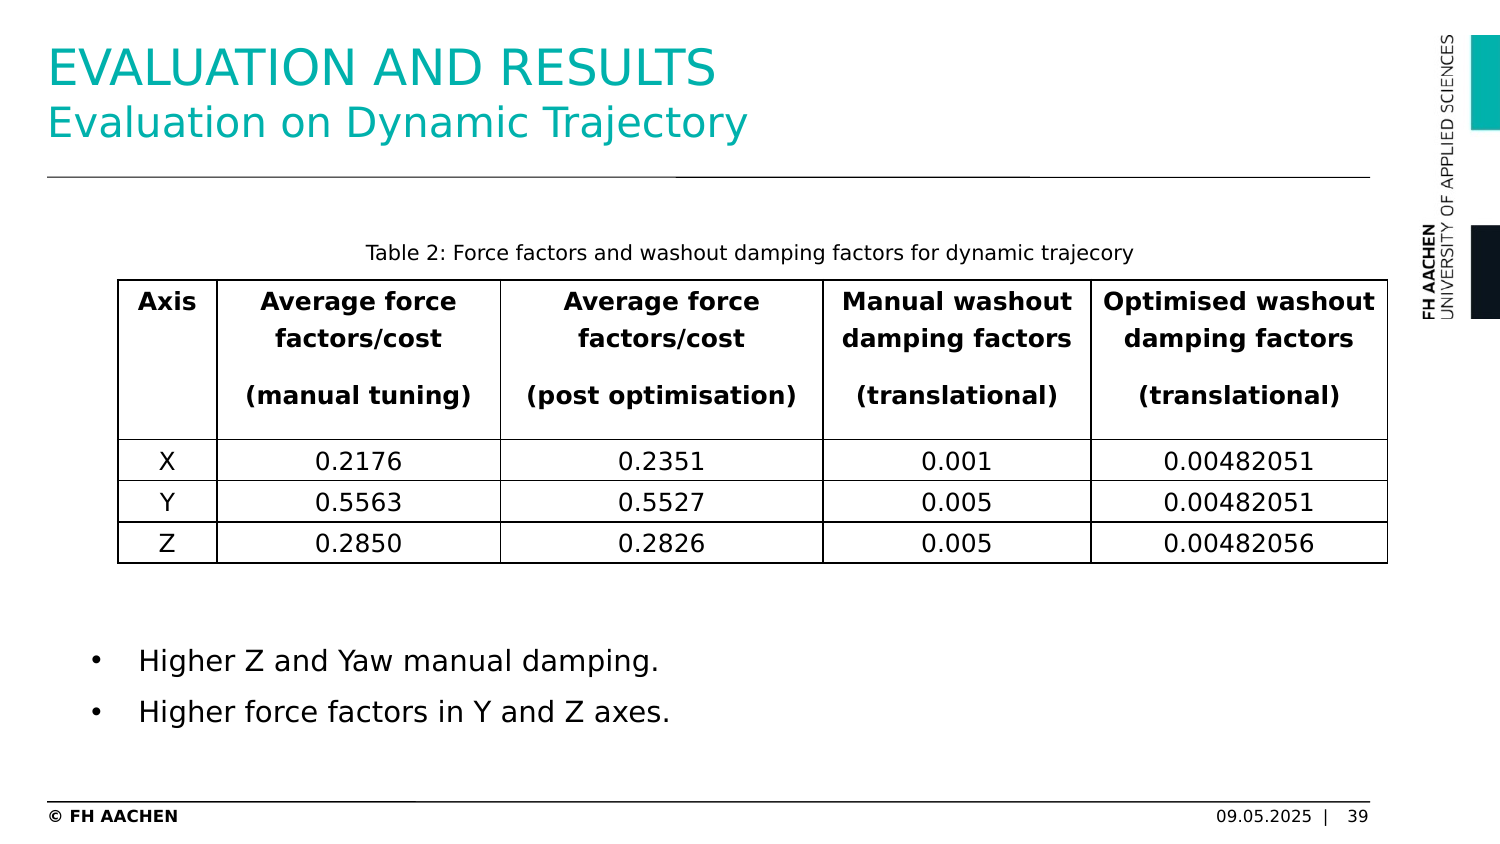

# EVALUATION AND RESULTS Evaluation on Dynamic Trajectory
Table 2: Force factors and washout damping factors for dynamic trajecory
| Axis | Average force factors/cost (manual tuning) | Average force factors/cost (post optimisation) | Manual washout damping factors (translational) |
| --- | --- | --- | --- |
| X | 0.2176 | 0.2351 | 0.001 |
| Y | 0.5563 | 0.5527 | 0.005 |
| Z | 0.2850 | 0.2826 | 0.005 |
| Optimised washout damping factors (translational) |
| --- |
| 0.00482051 |
| 0.00482051 |
| 0.00482056 |
Higher Z and Yaw manual damping.
Higher force factors in Y and Z axes.

© FH AACHEN
09.05.2025  |
39